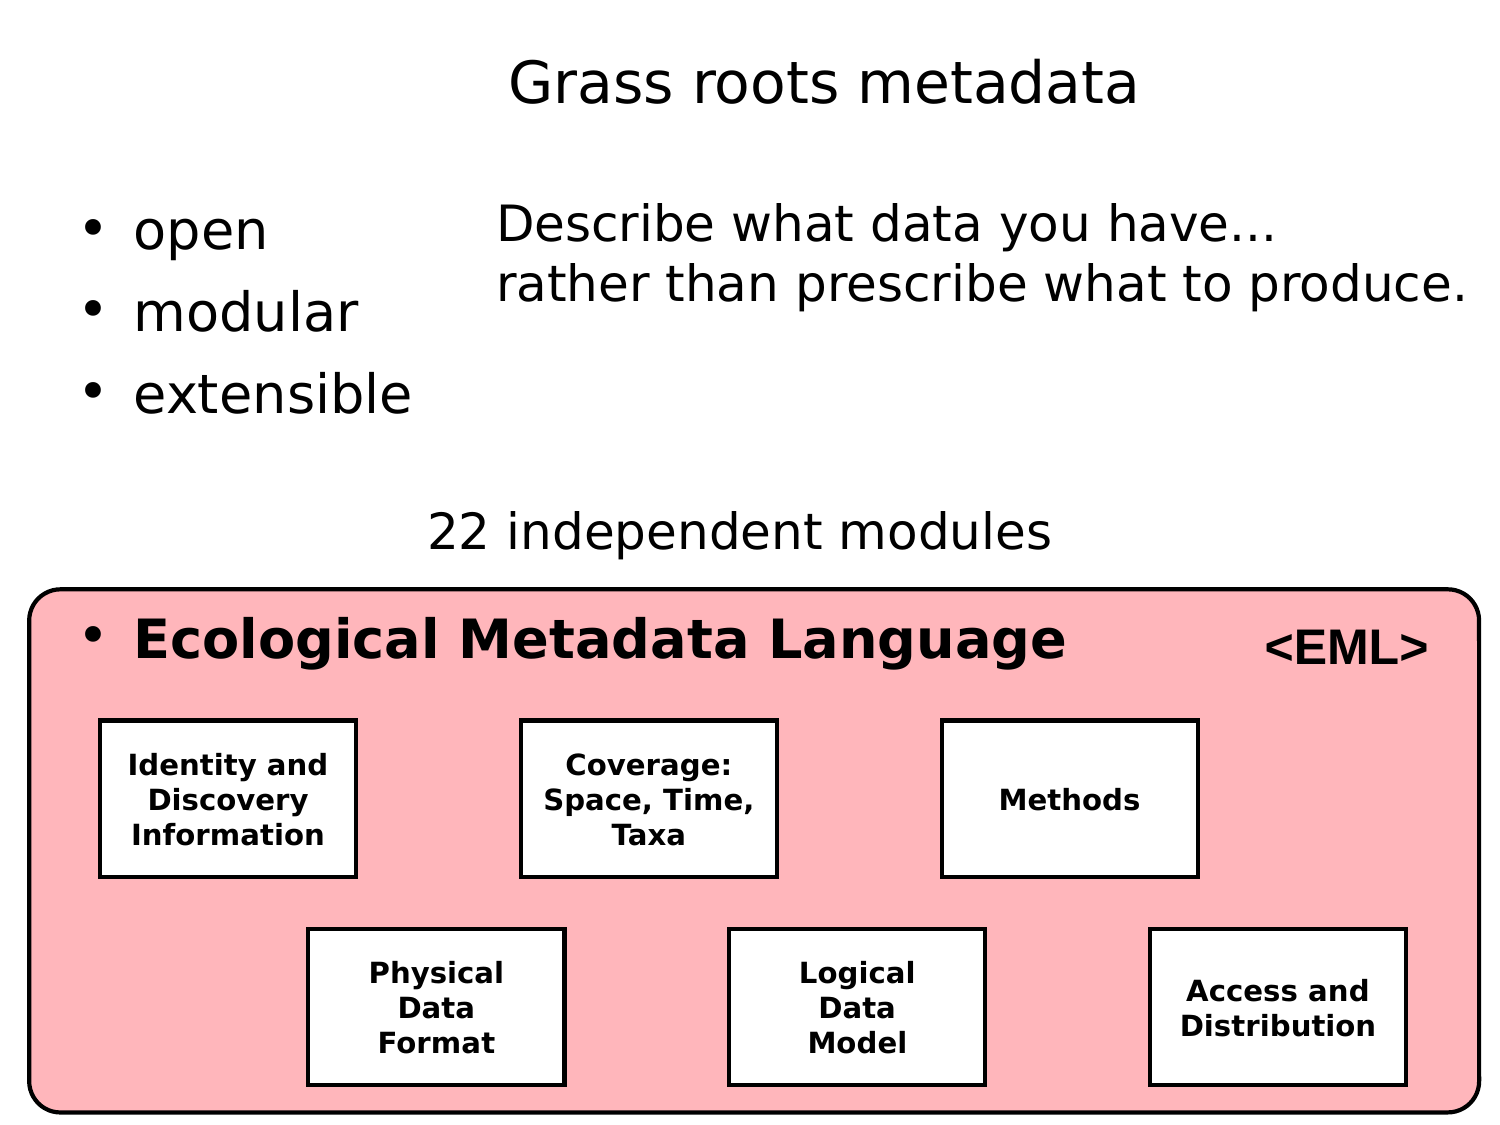

# Grass roots metadata
open
modular
extensible

Ecological Metadata Language
Describe what data you have...
rather than prescribe what to produce.
22 independent modules

<EML>
Identity and
Discovery Information
Coverage:
Space, Time, Taxa
Methods
Physical
Data
Format
Logical
Data
Model
Access and Distribution